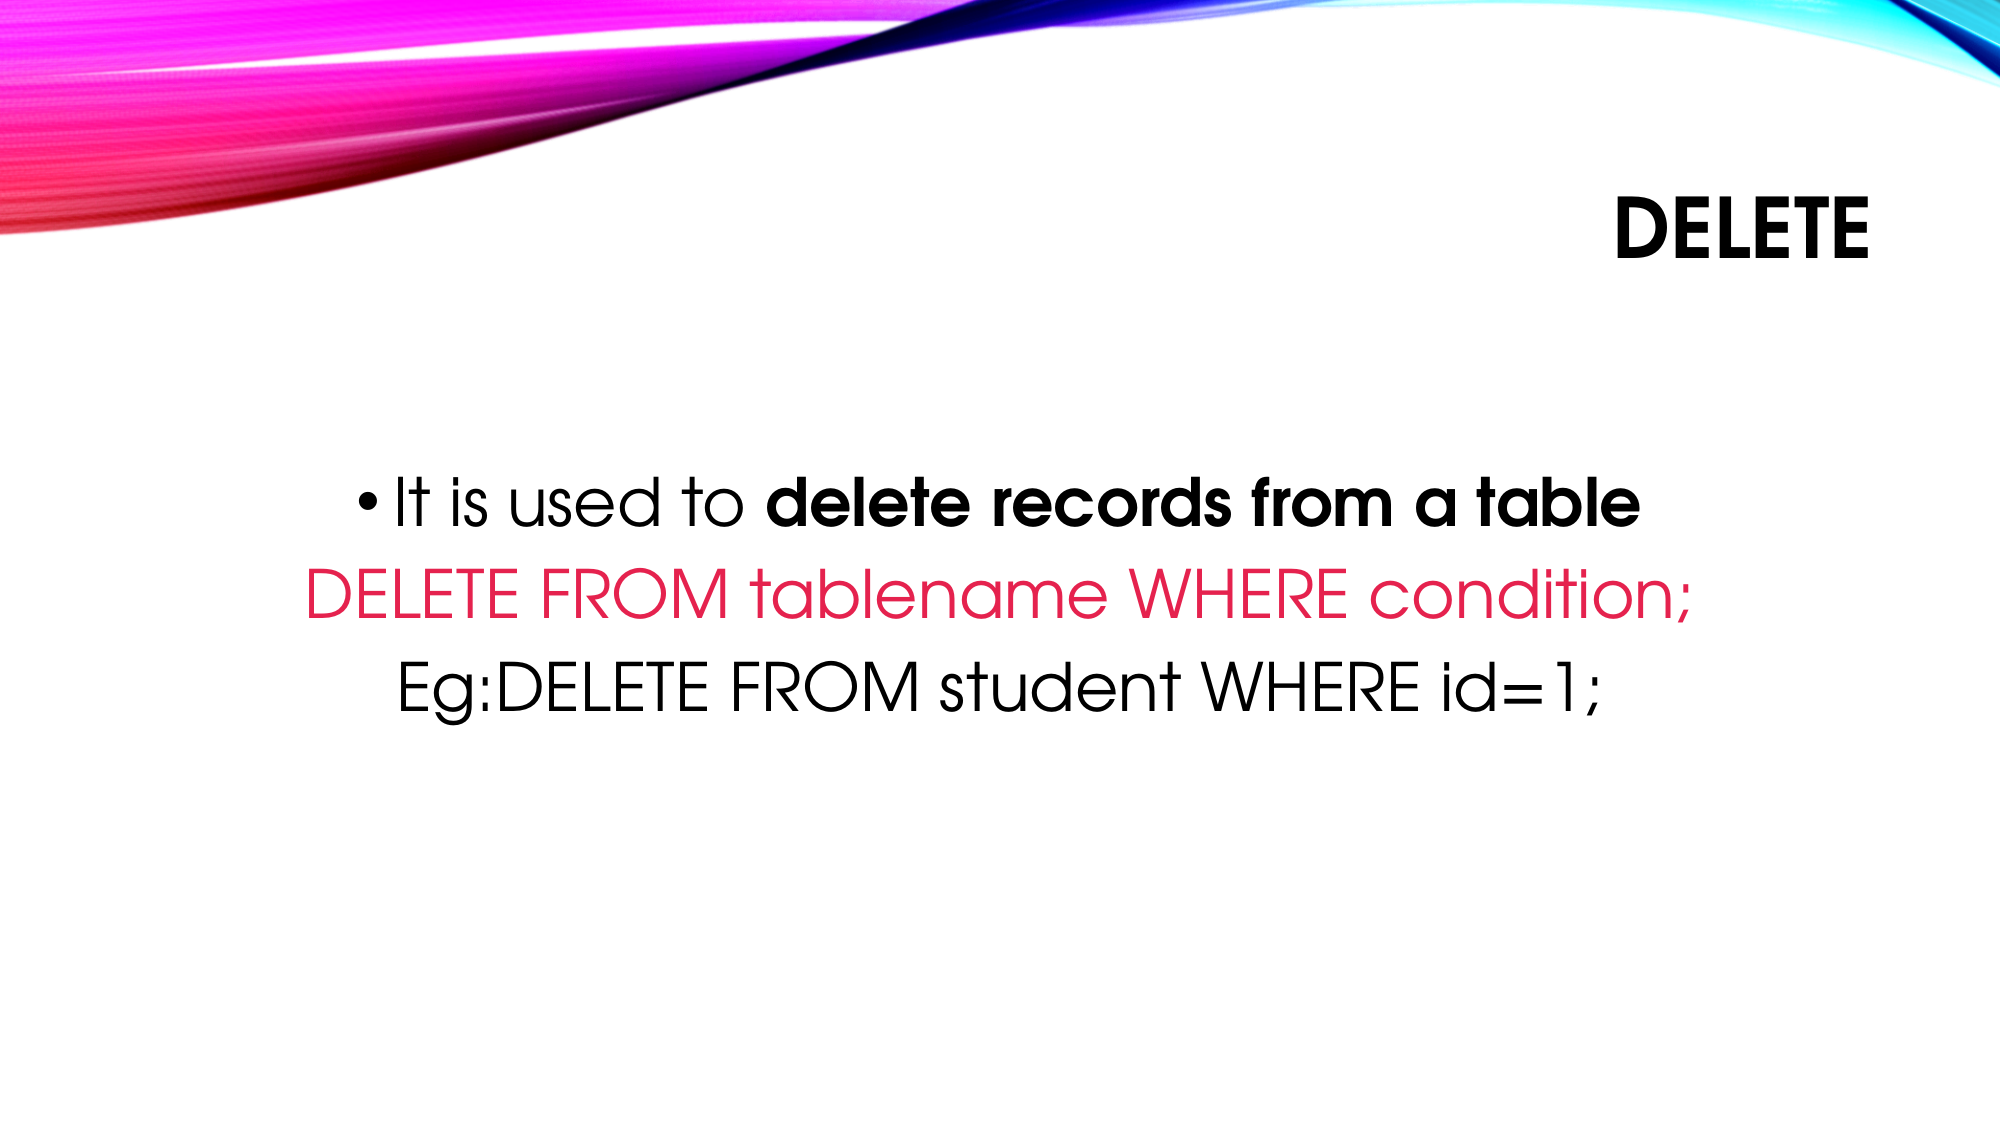

# delete

It is used to delete records from a table
DELETE FROM tablename WHERE condition;
Eg:DELETE FROM student WHERE id=1;